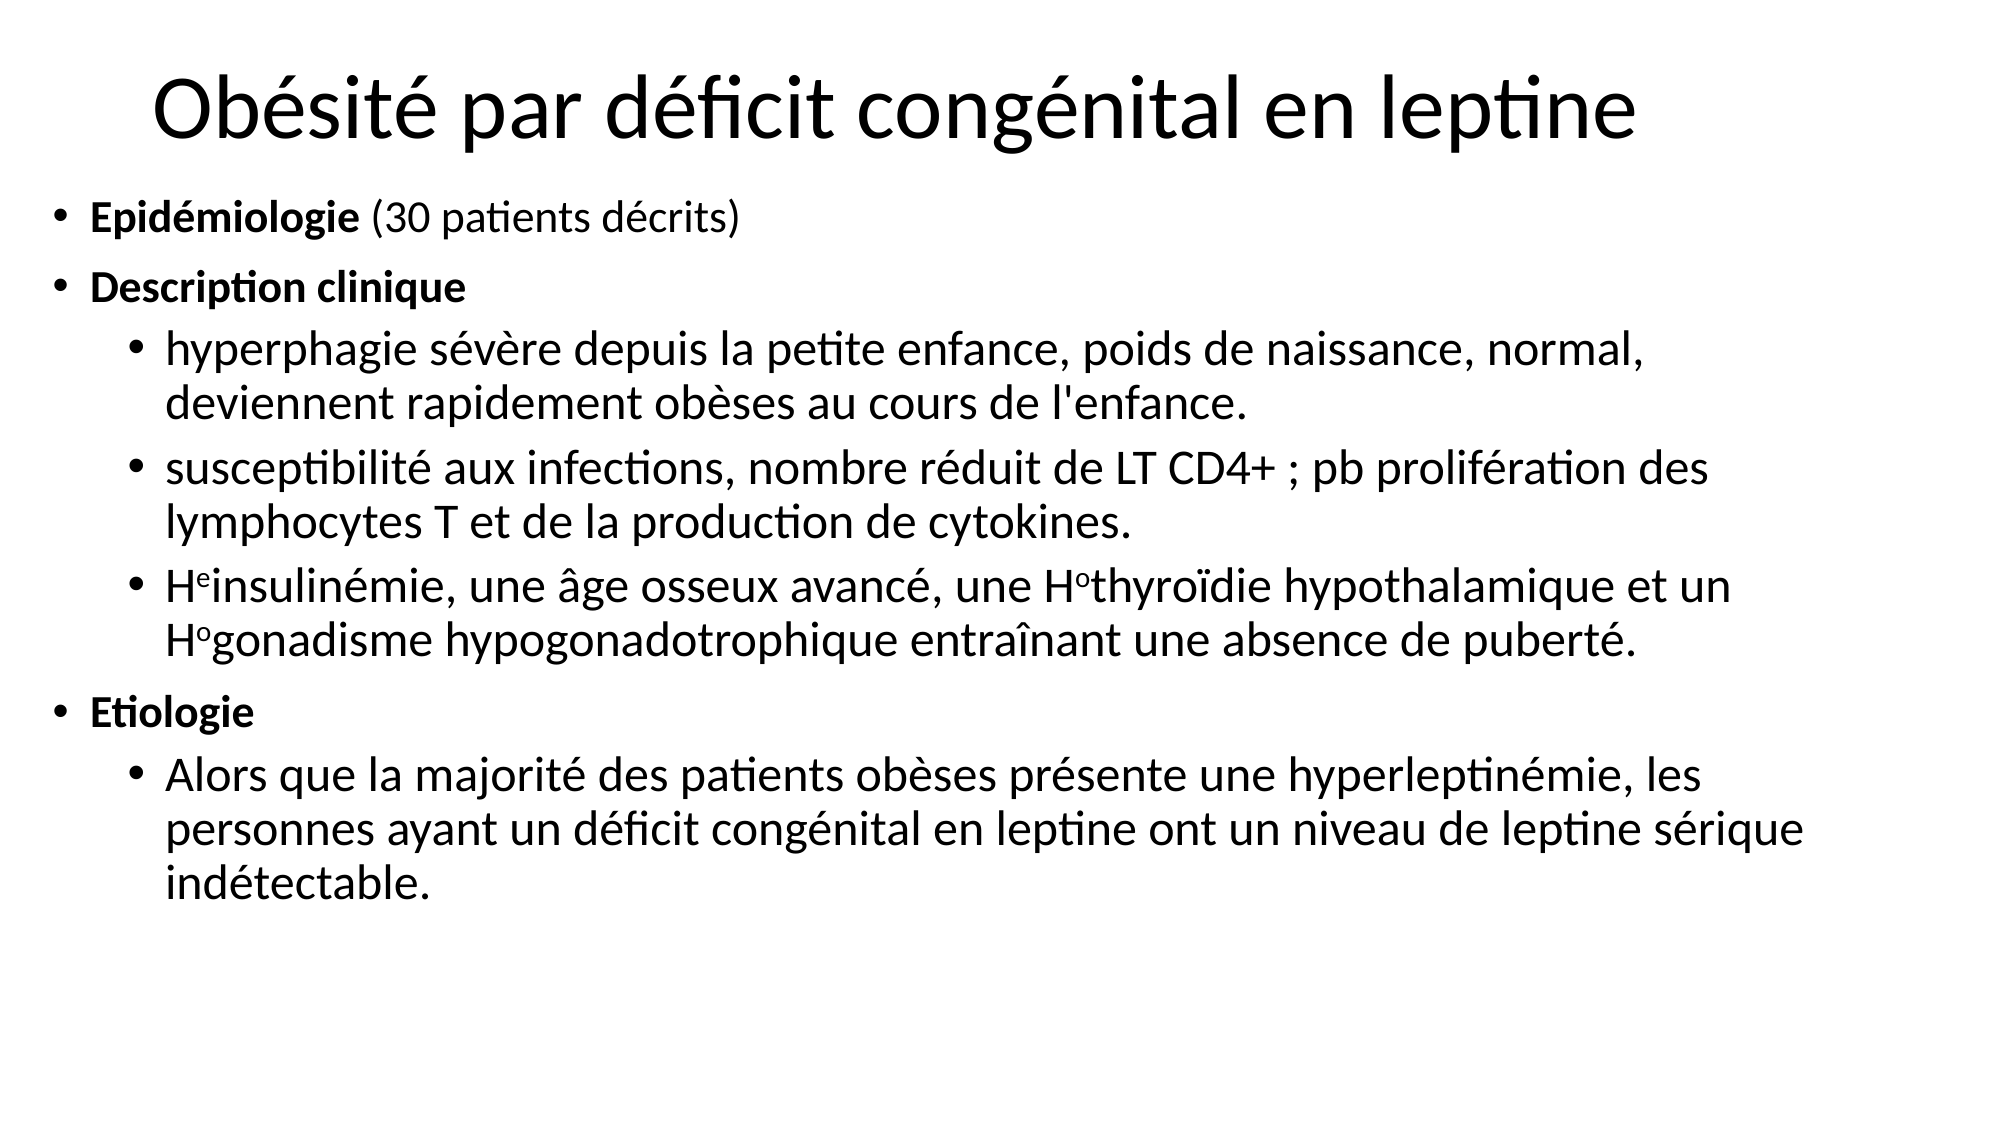

# Obésité par déficit congénital en leptine
Epidémiologie (30 patients décrits)
Description clinique
hyperphagie sévère depuis la petite enfance, poids de naissance, normal, deviennent rapidement obèses au cours de l'enfance.
susceptibilité aux infections, nombre réduit de LT CD4+ ; pb prolifération des lymphocytes T et de la production de cytokines.
Heinsulinémie, une âge osseux avancé, une Hothyroïdie hypothalamique et un Hogonadisme hypogonadotrophique entraînant une absence de puberté.
Etiologie
Alors que la majorité des patients obèses présente une hyperleptinémie, les personnes ayant un déficit congénital en leptine ont un niveau de leptine sérique indétectable.